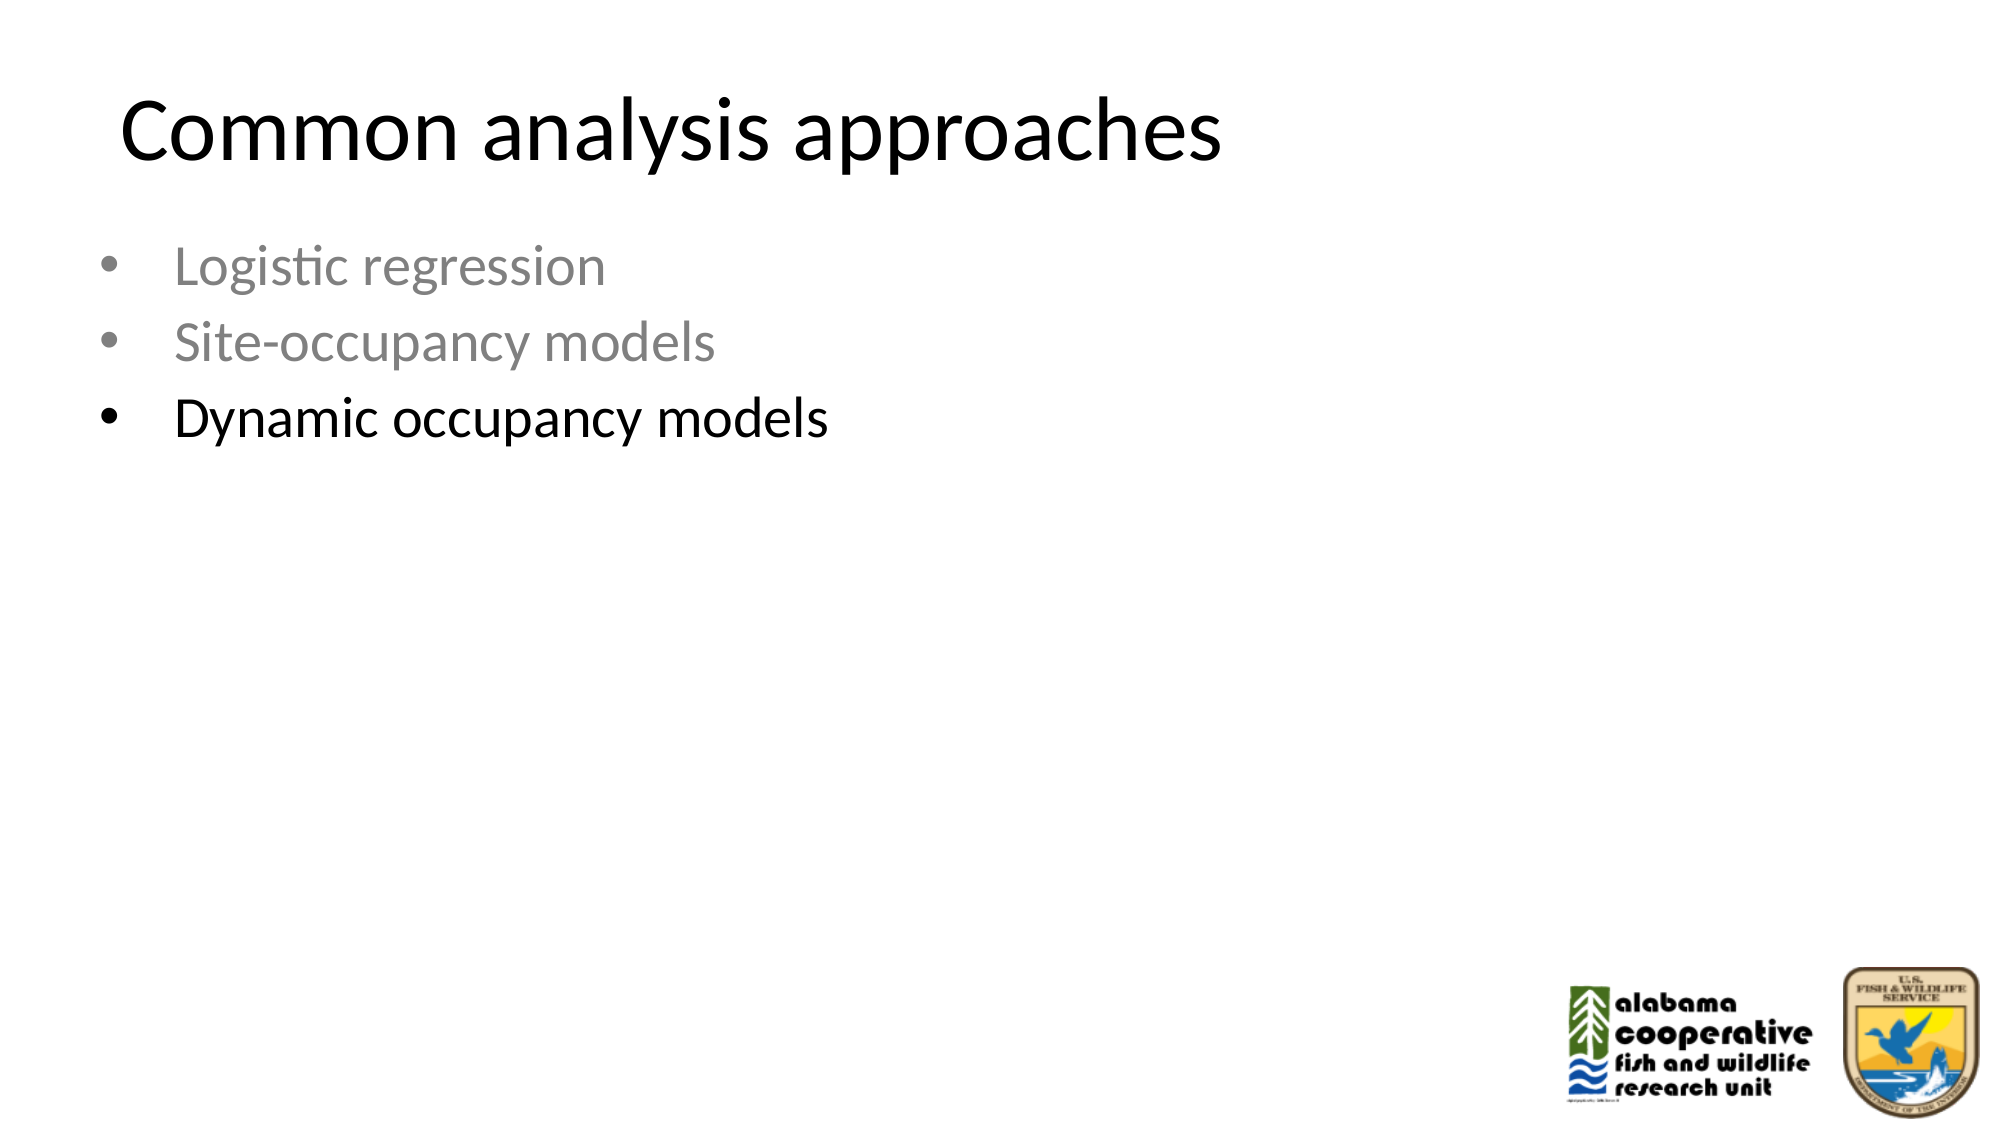

# Common analysis approaches
Logistic regression
Site-occupancy models
Dynamic occupancy models